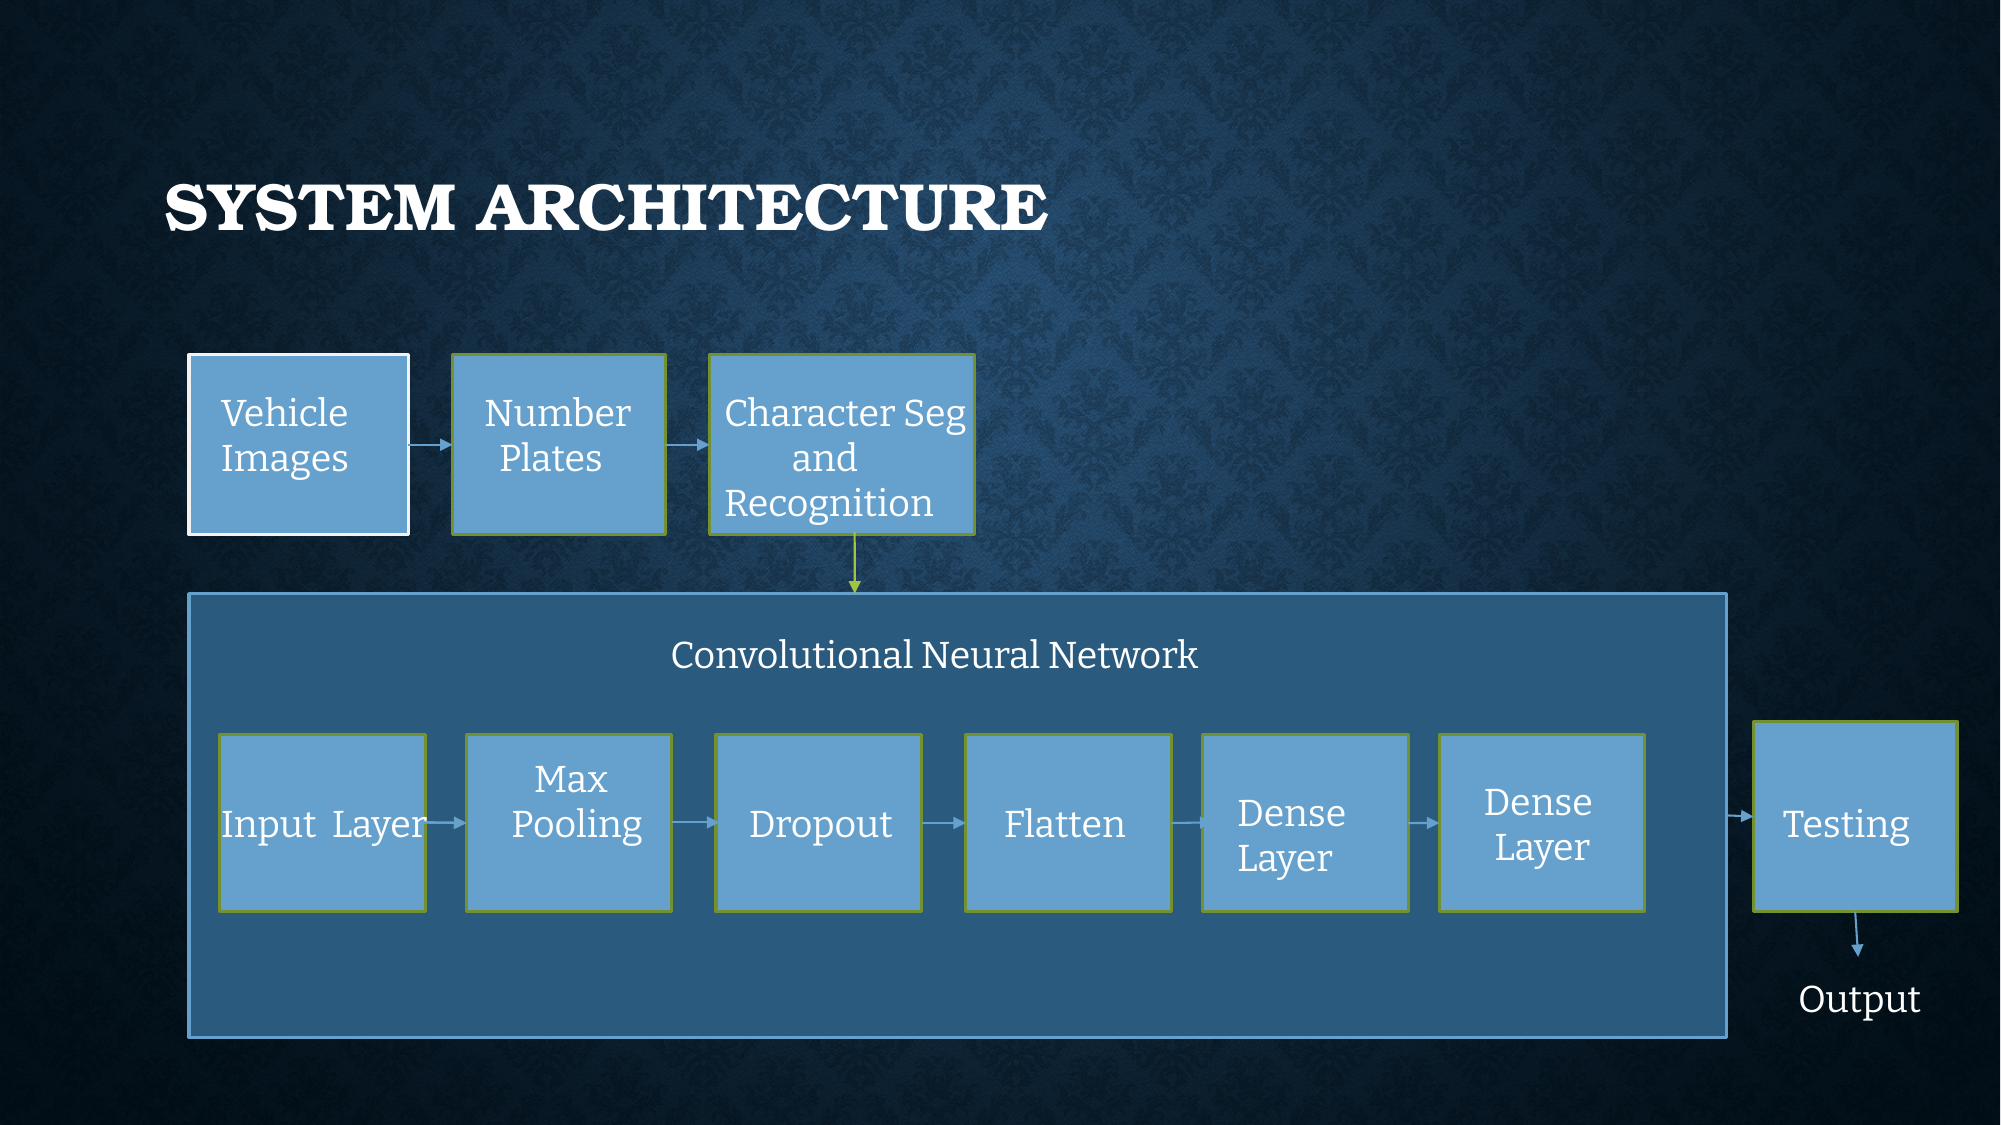

# System architecture

Vehicle Images
Number
  Plates
Character Seg
         and      Recognition

             Convolutional Neural Network

Dense
Layer

    Dense
    Layer

Input  Layer
   Max      Pooling

  Dropout

  Flatten

Testing
    Output